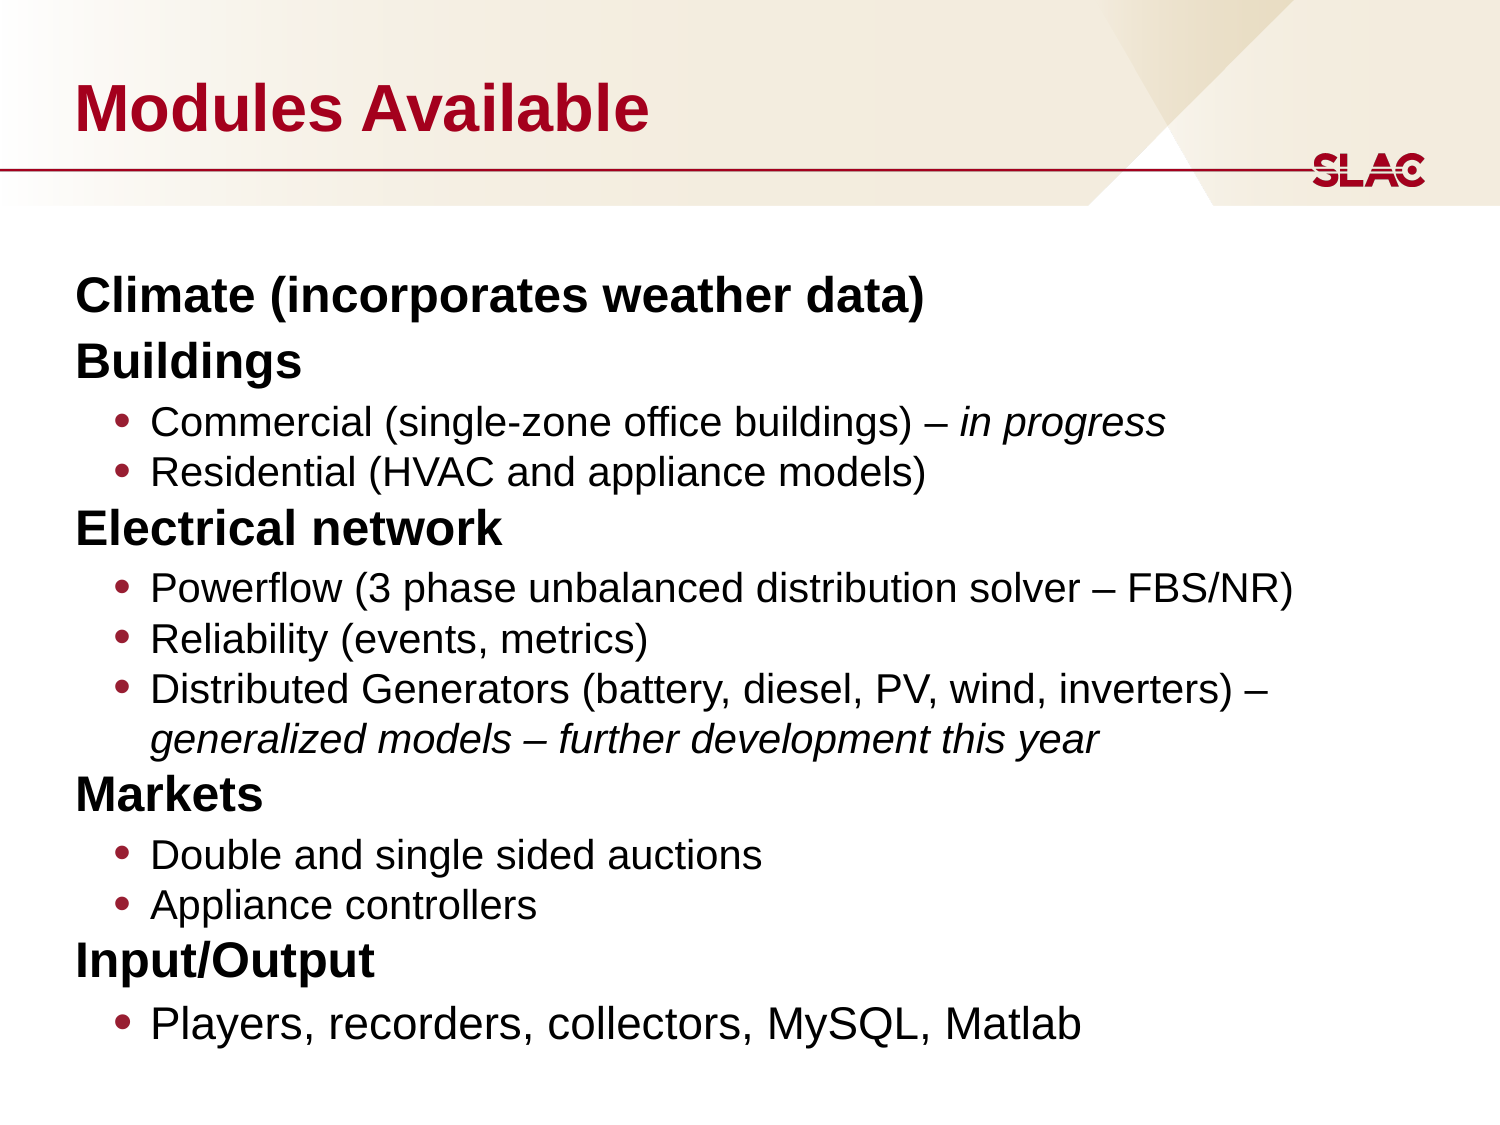

# Modules Available
Climate (incorporates weather data)
Buildings
Commercial (single-zone office buildings) – in progress
Residential (HVAC and appliance models)
Electrical network
Powerflow (3 phase unbalanced distribution solver – FBS/NR)
Reliability (events, metrics)
Distributed Generators (battery, diesel, PV, wind, inverters) – generalized models – further development this year
Markets
Double and single sided auctions
Appliance controllers
Input/Output
Players, recorders, collectors, MySQL, Matlab